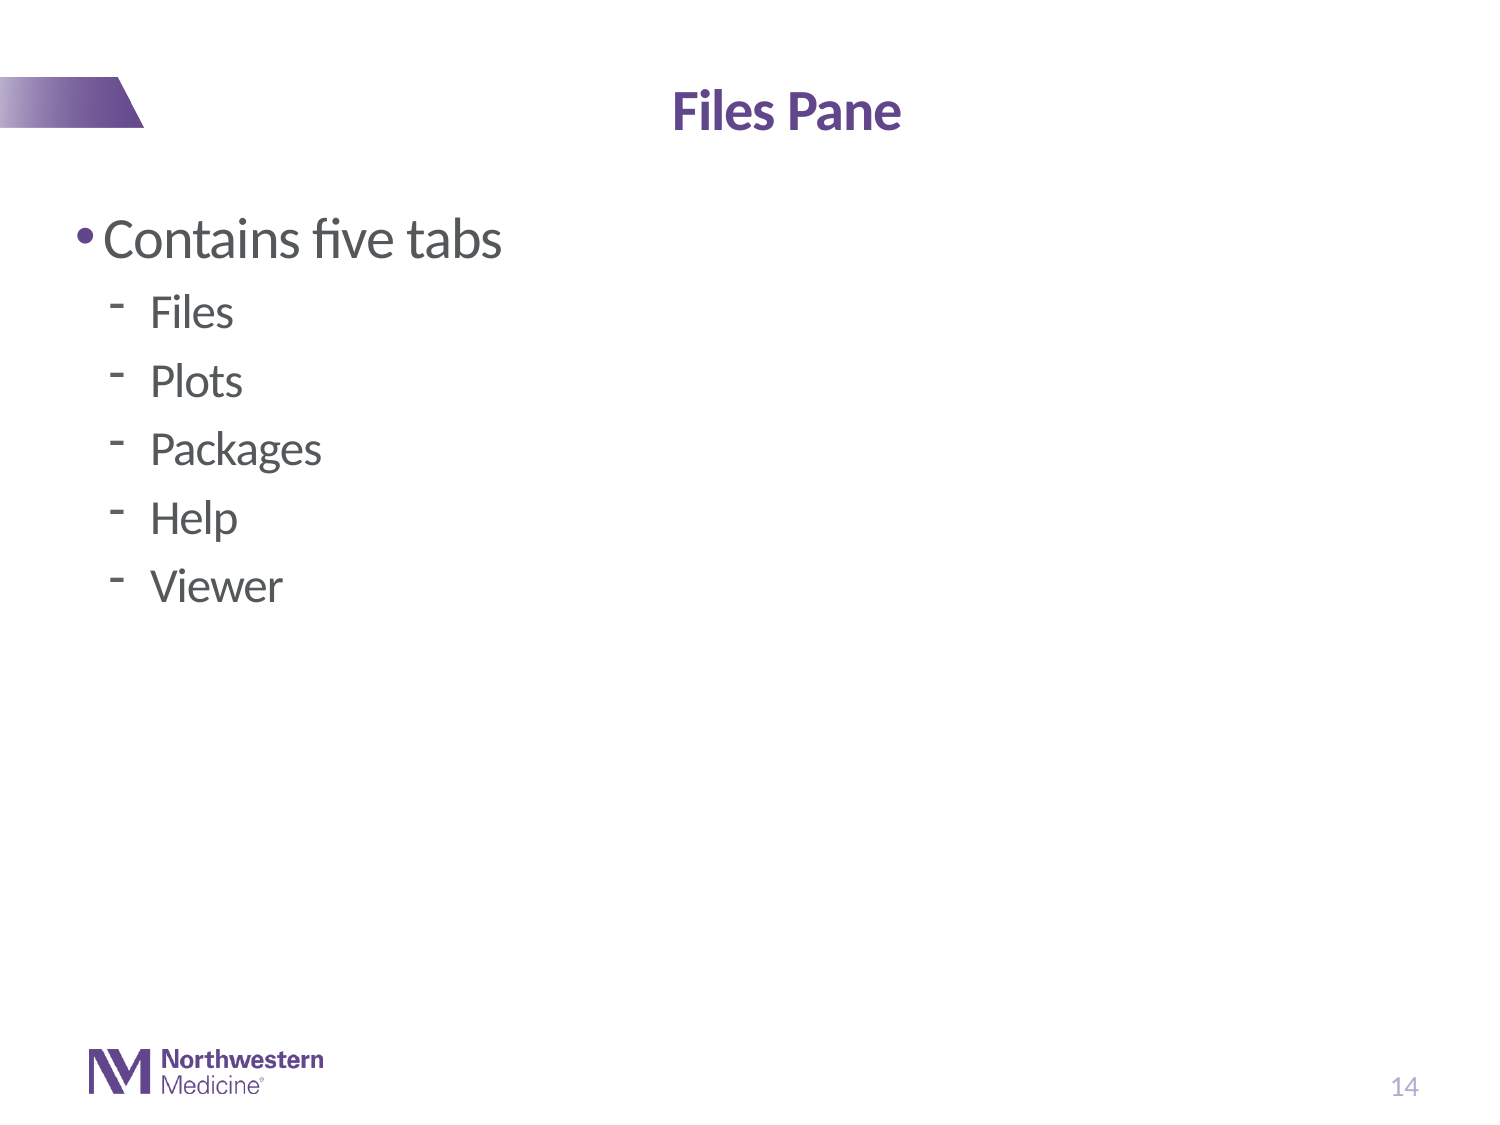

# Files Pane
Contains five tabs
Files
Plots
Packages
Help
Viewer

14